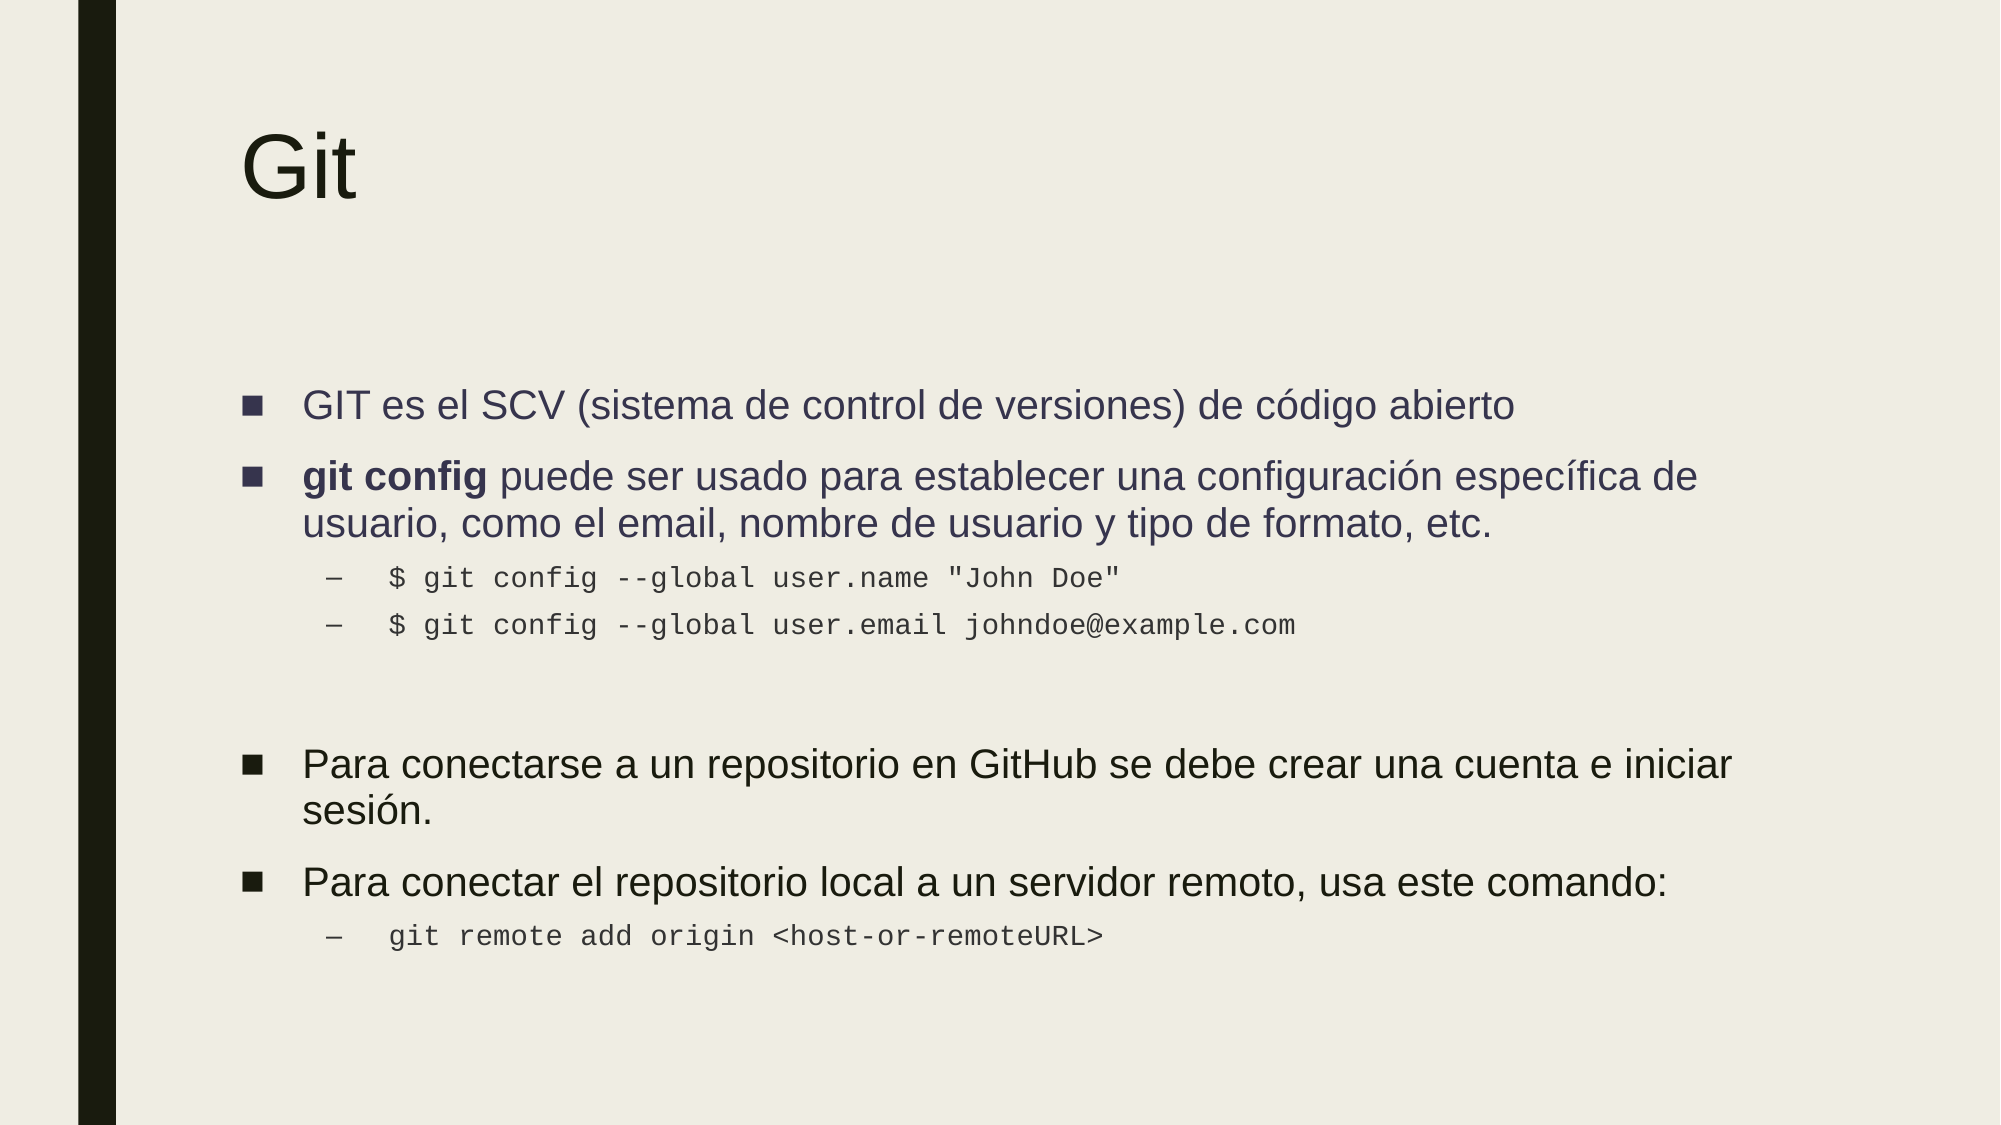

# Git
GIT es el SCV (sistema de control de versiones) de código abierto
git config puede ser usado para establecer una configuración específica de usuario, como el email, nombre de usuario y tipo de formato, etc.
$ git config --global user.name "John Doe"
$ git config --global user.email johndoe@example.com

Para conectarse a un repositorio en GitHub se debe crear una cuenta e iniciar sesión.
Para conectar el repositorio local a un servidor remoto, usa este comando:
git remote add origin <host-or-remoteURL>